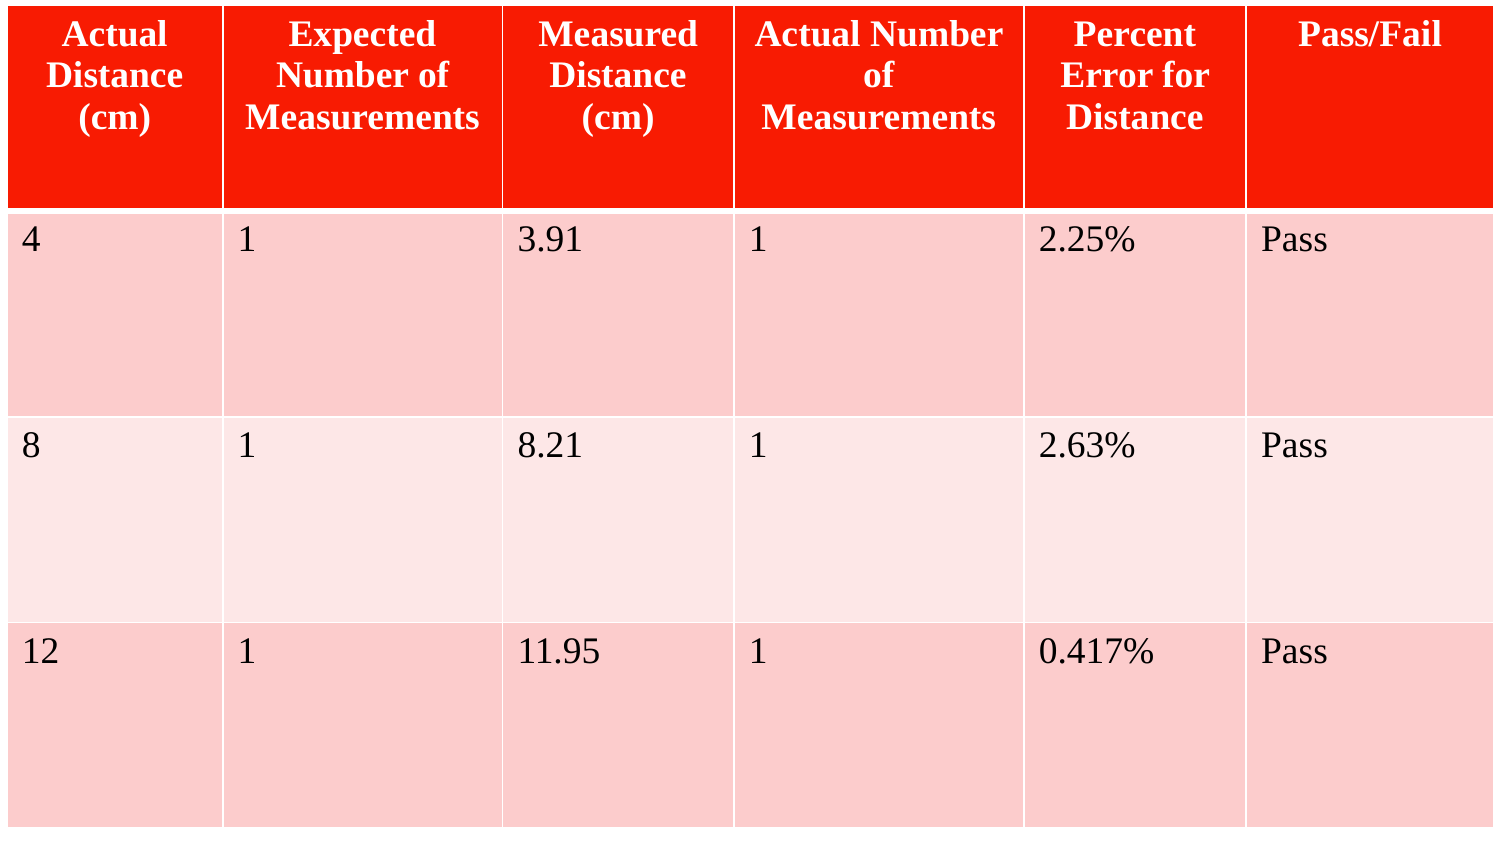

| Actual Distance (cm) | Expected Number of Measurements | Measured Distance (cm) | Actual Number of Measurements | Percent Error for Distance | Pass/Fail |
| --- | --- | --- | --- | --- | --- |
| 4 | 1 | 3.91 | 1 | 2.25% | Pass |
| 8 | 1 | 8.21 | 1 | 2.63% | Pass |
| 12 | 1 | 11.95 | 1 | 0.417% | Pass |